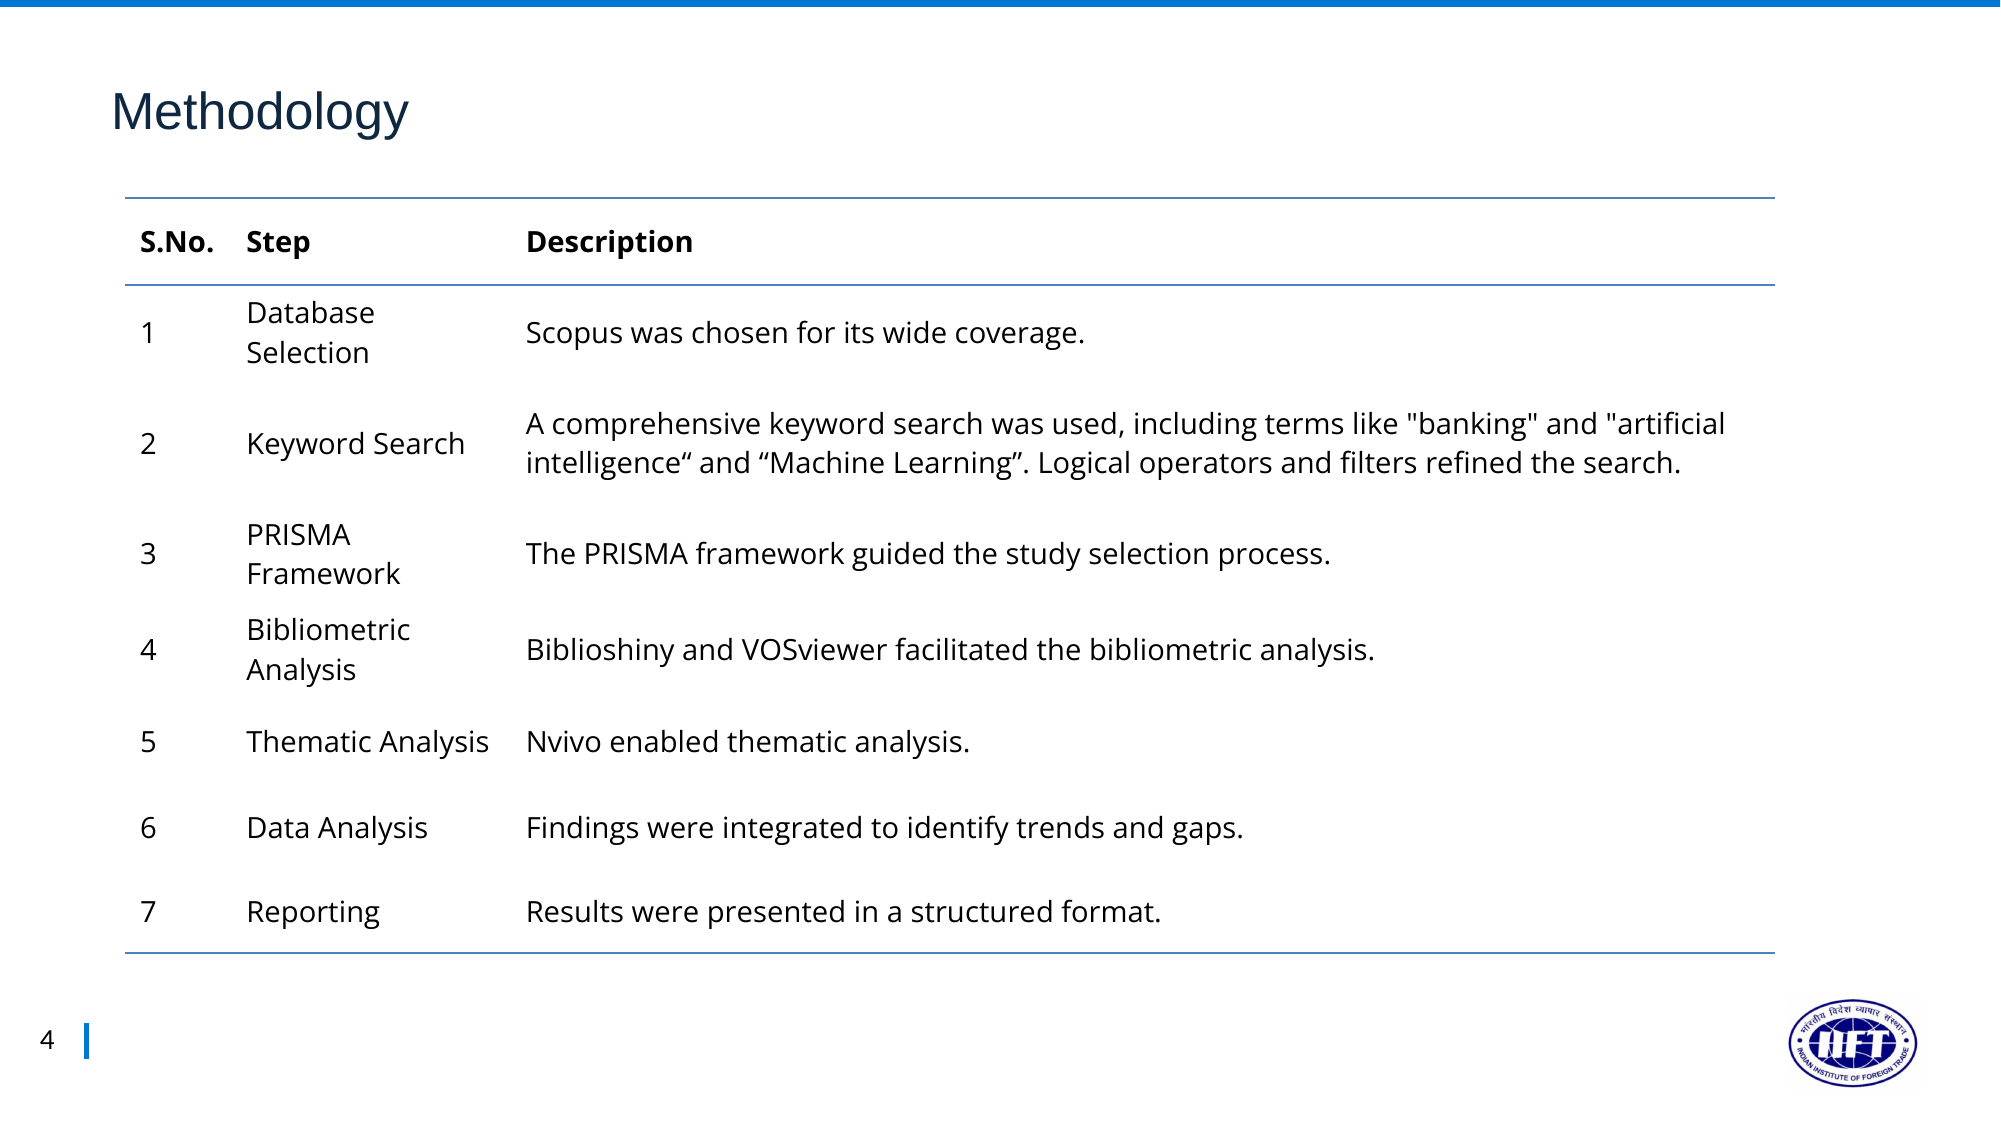

Methodology
| S.No. | Step | Description |
| --- | --- | --- |
| 1 | Database Selection | Scopus was chosen for its wide coverage. |
| 2 | Keyword Search | A comprehensive keyword search was used, including terms like "banking" and "artificial intelligence“ and “Machine Learning”. Logical operators and filters refined the search. |
| 3 | PRISMA Framework | The PRISMA framework guided the study selection process. |
| 4 | Bibliometric Analysis | Biblioshiny and VOSviewer facilitated the bibliometric analysis. |
| 5 | Thematic Analysis | Nvivo enabled thematic analysis. |
| 6 | Data Analysis | Findings were integrated to identify trends and gaps. |
| 7 | Reporting | Results were presented in a structured format. |

4